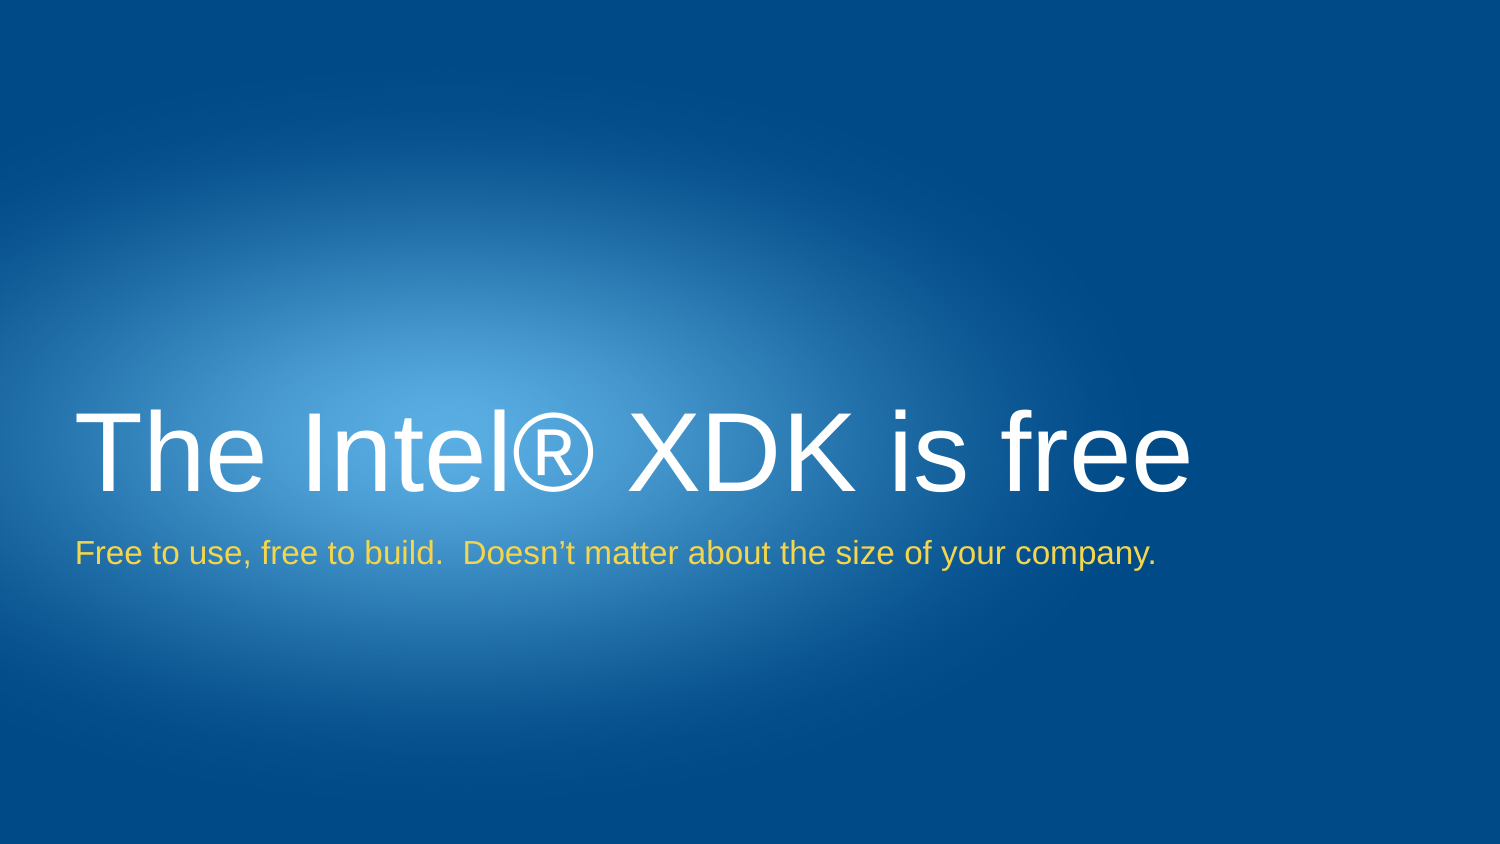

# The Intel® XDK is free
Free to use, free to build.  Doesn’t matter about the size of your company.